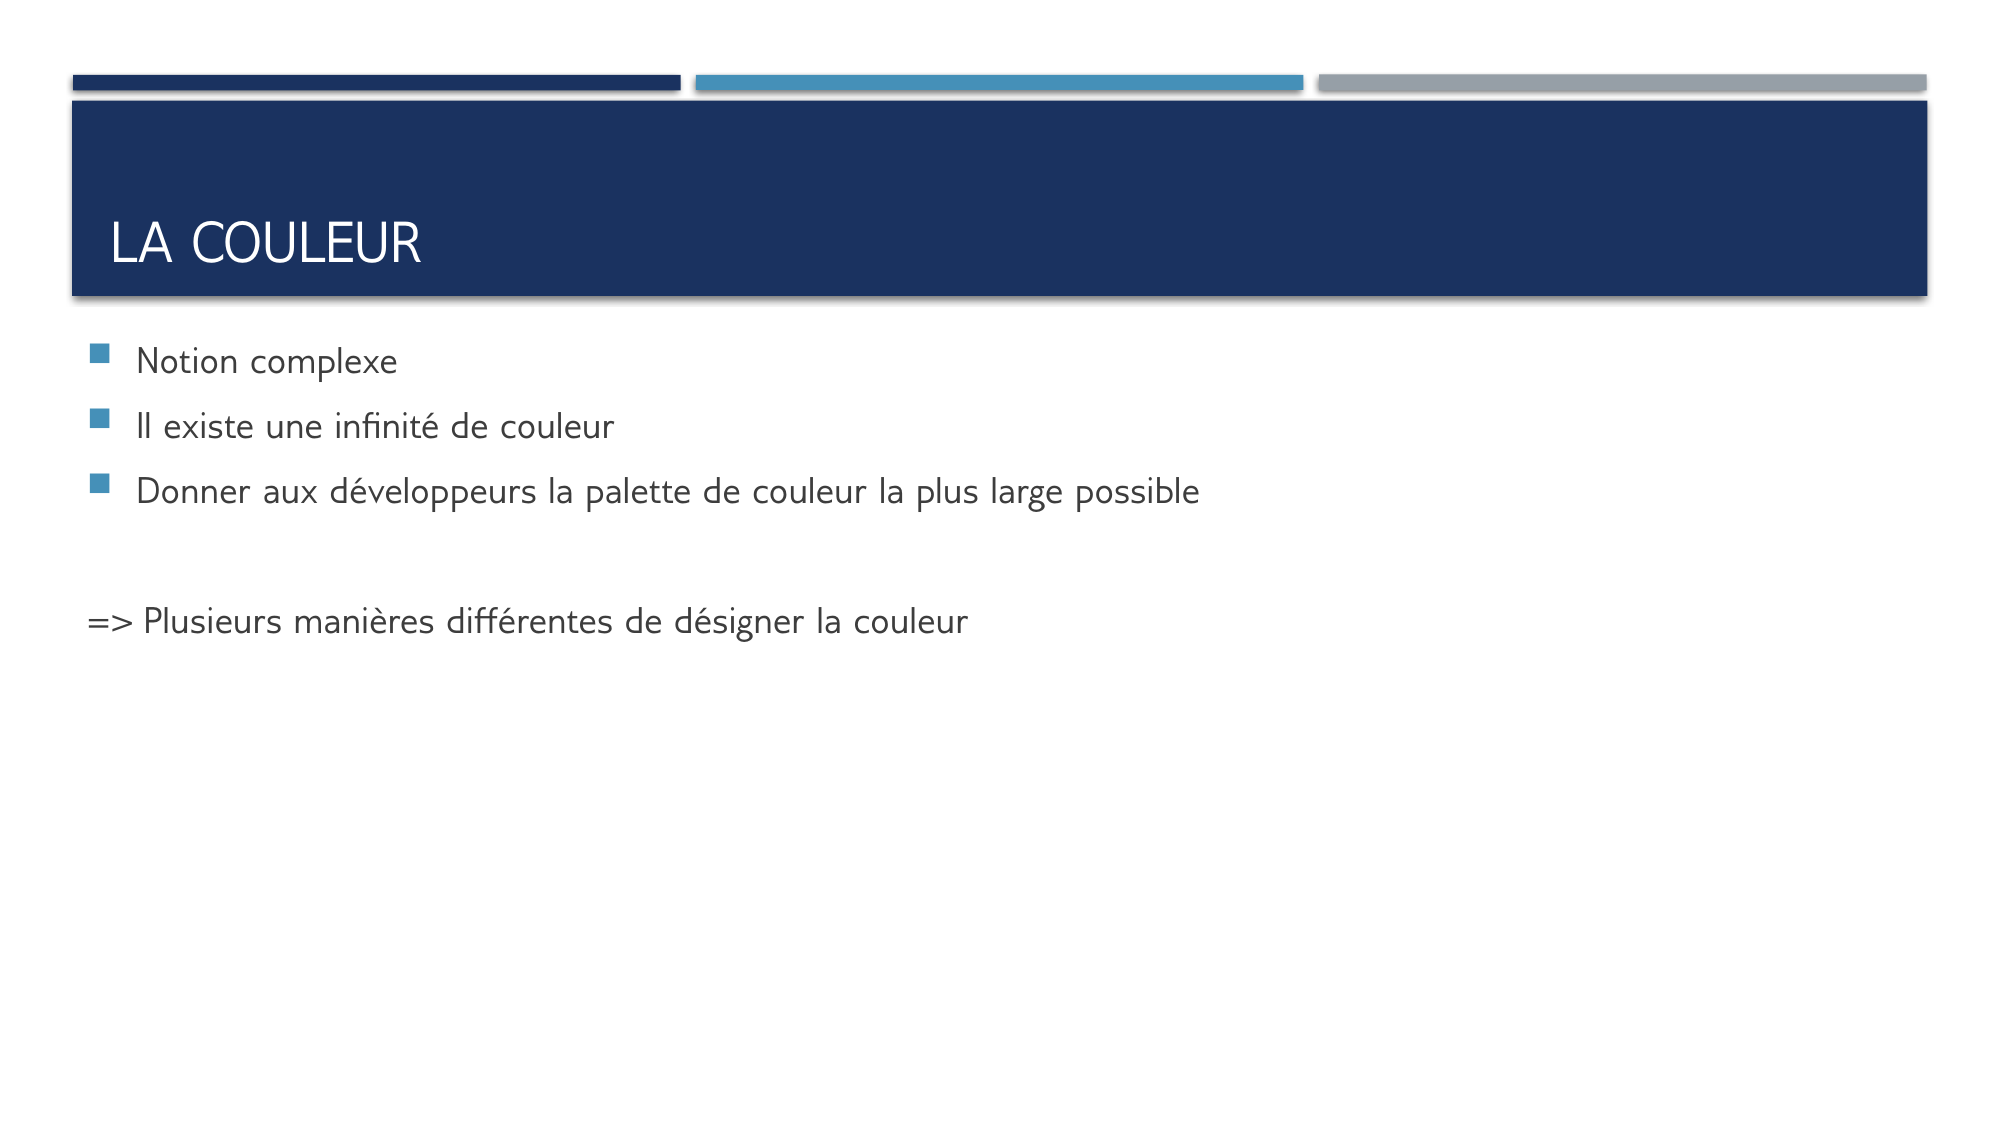

Notion complexe
Il existe une infinité de couleur
Donner aux développeurs la palette de couleur la plus large possible

=> Plusieurs manières différentes de désigner la couleur

# La couleur